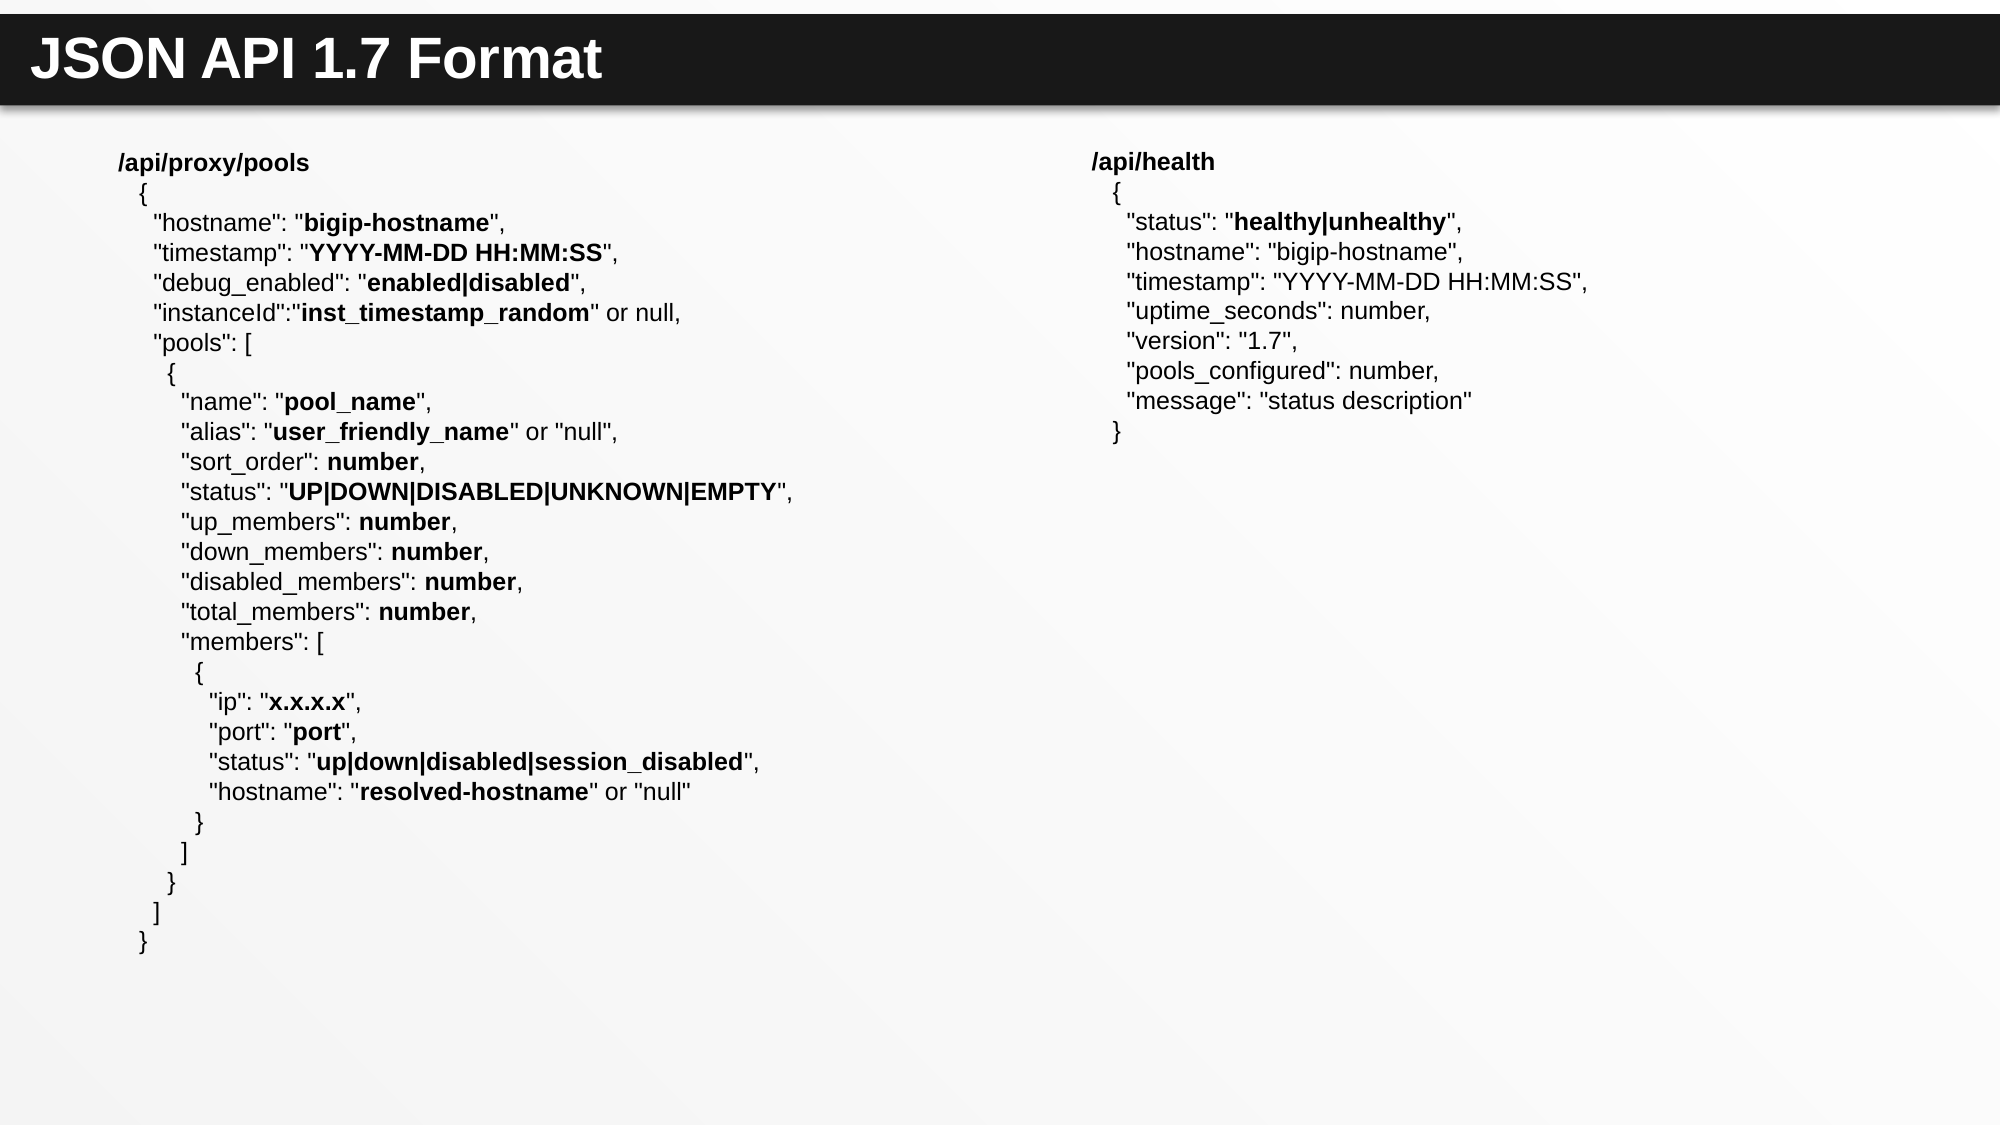

JSON API 1.7 Format
/api/health
   {
     "status": "healthy|unhealthy",
     "hostname": "bigip-hostname",
     "timestamp": "YYYY-MM-DD HH:MM:SS",
     "uptime_seconds": number,
     "version": "1.7",
     "pools_configured": number,
     "message": "status description"
   }
/api/proxy/pools
   {
     "hostname": "bigip-hostname",
     "timestamp": "YYYY-MM-DD HH:MM:SS",
     "debug_enabled": "enabled|disabled",
     "instanceId":"inst_timestamp_random" or null,
     "pools": [
       {
         "name": "pool_name",
         "alias": "user_friendly_name" or "null",
         "sort_order": number,
         "status": "UP|DOWN|DISABLED|UNKNOWN|EMPTY",
         "up_members": number,
         "down_members": number,
         "disabled_members": number,
         "total_members": number,
         "members": [
           {
             "ip": "x.x.x.x",
             "port": "port",
             "status": "up|down|disabled|session_disabled",
             "hostname": "resolved-hostname" or "null"
           }
         ]
       }
     ]
   }